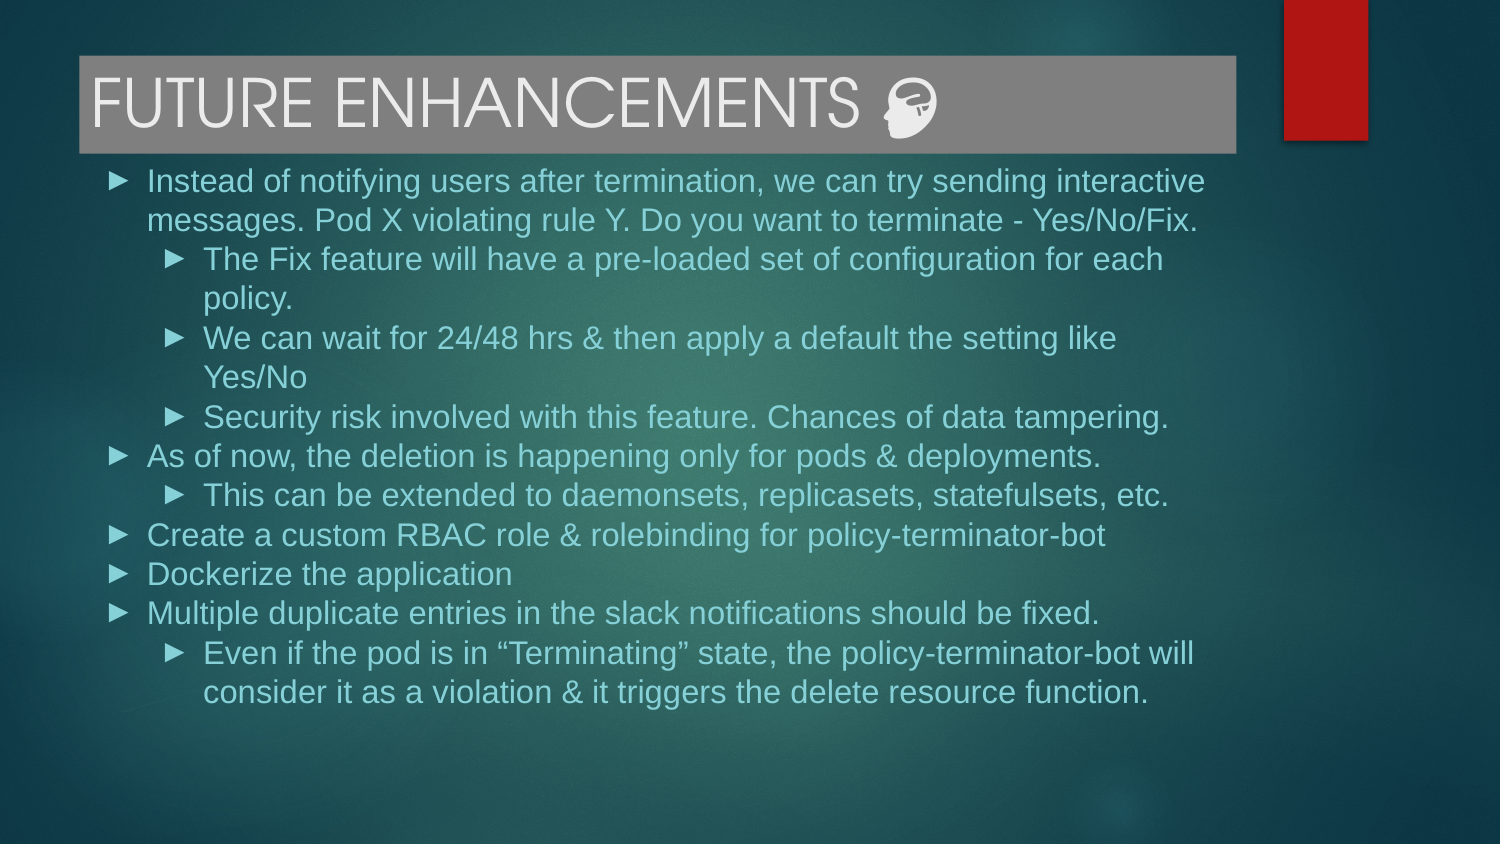

# FUTURE ENHANCEMENTS 🧠
Instead of notifying users after termination, we can try sending interactive messages. Pod X violating rule Y. Do you want to terminate - Yes/No/Fix.
The Fix feature will have a pre-loaded set of configuration for each policy.
We can wait for 24/48 hrs & then apply a default the setting like Yes/No
Security risk involved with this feature. Chances of data tampering.
As of now, the deletion is happening only for pods & deployments.
This can be extended to daemonsets, replicasets, statefulsets, etc.
Create a custom RBAC role & rolebinding for policy-terminator-bot
Dockerize the application
Multiple duplicate entries in the slack notifications should be fixed.
Even if the pod is in “Terminating” state, the policy-terminator-bot will consider it as a violation & it triggers the delete resource function.